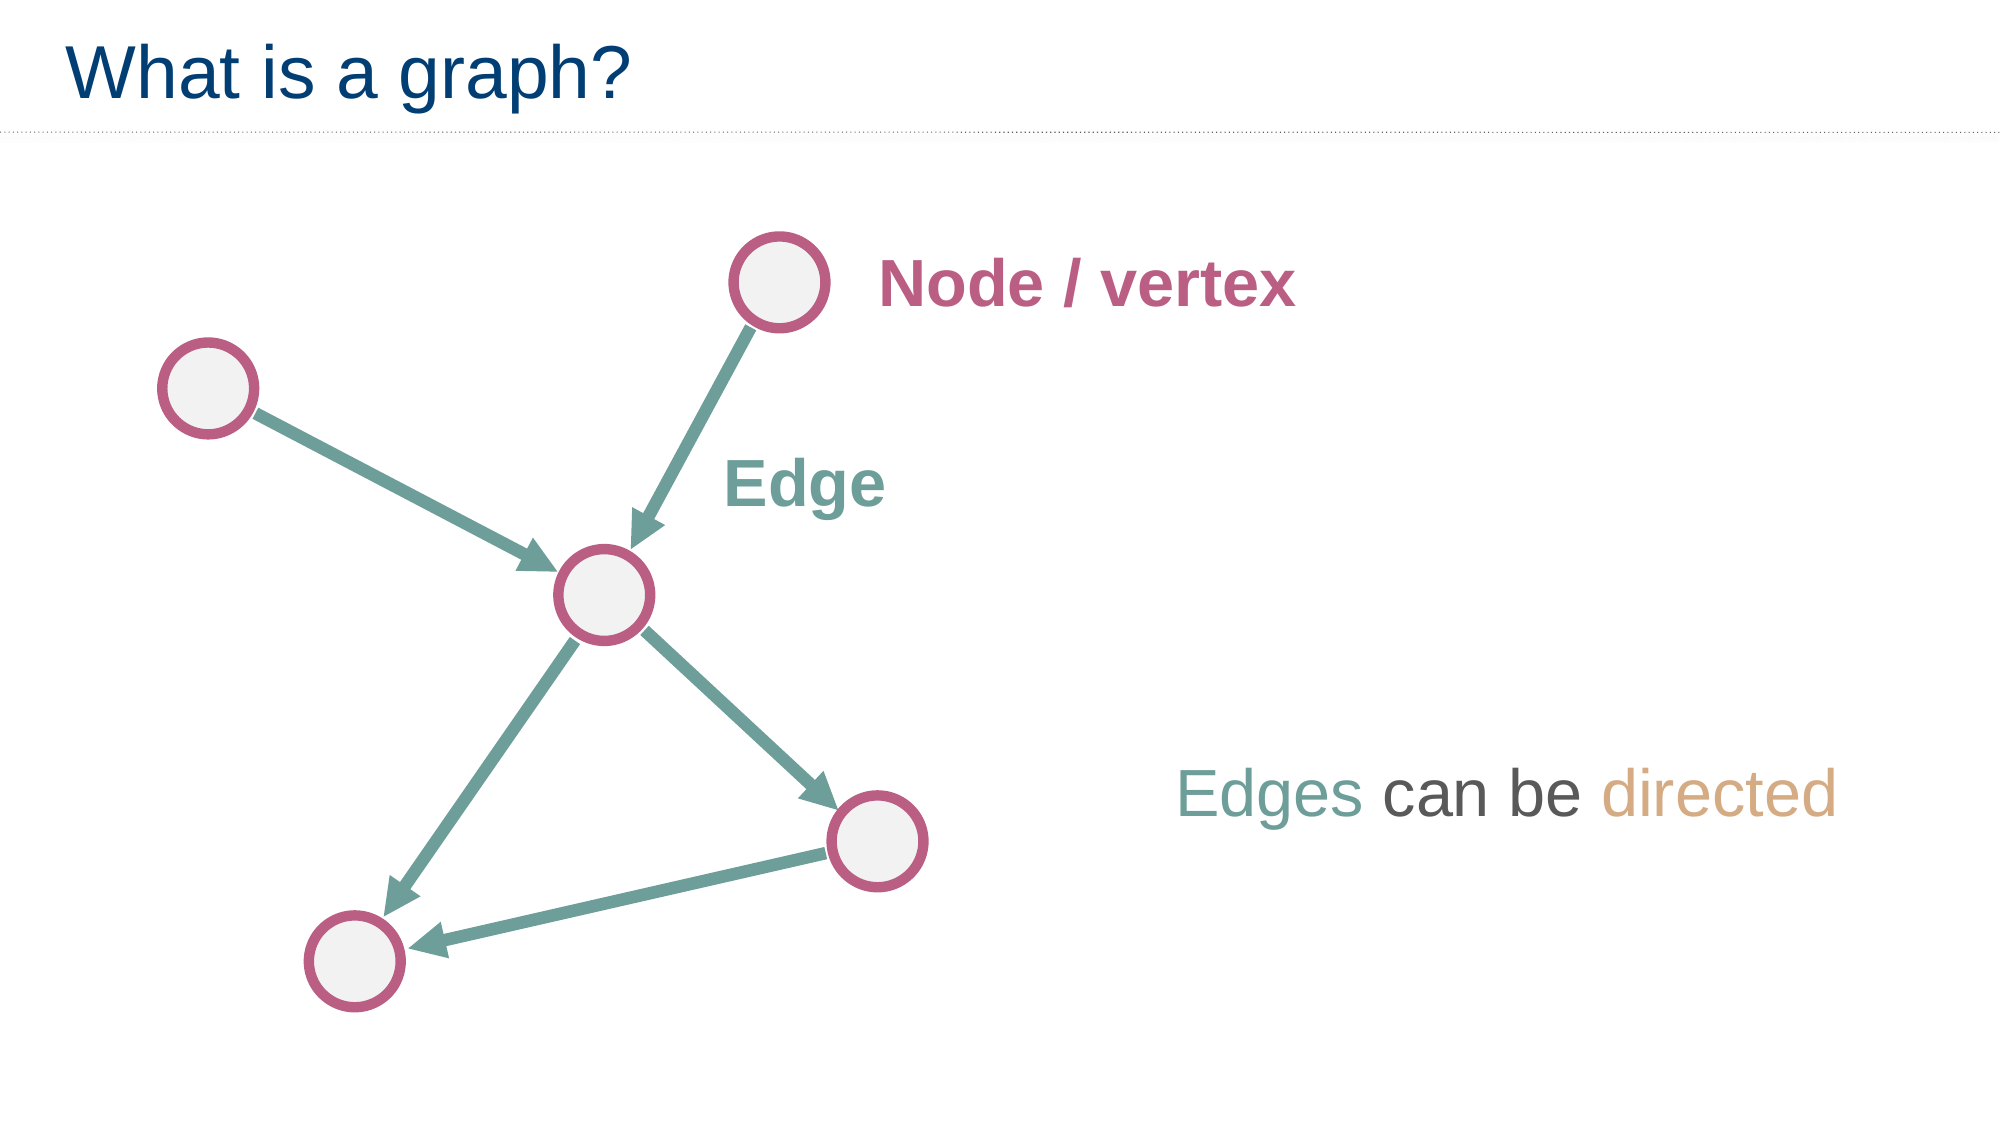

What is a graph?
Node / vertex

Edge

Edges can be directed